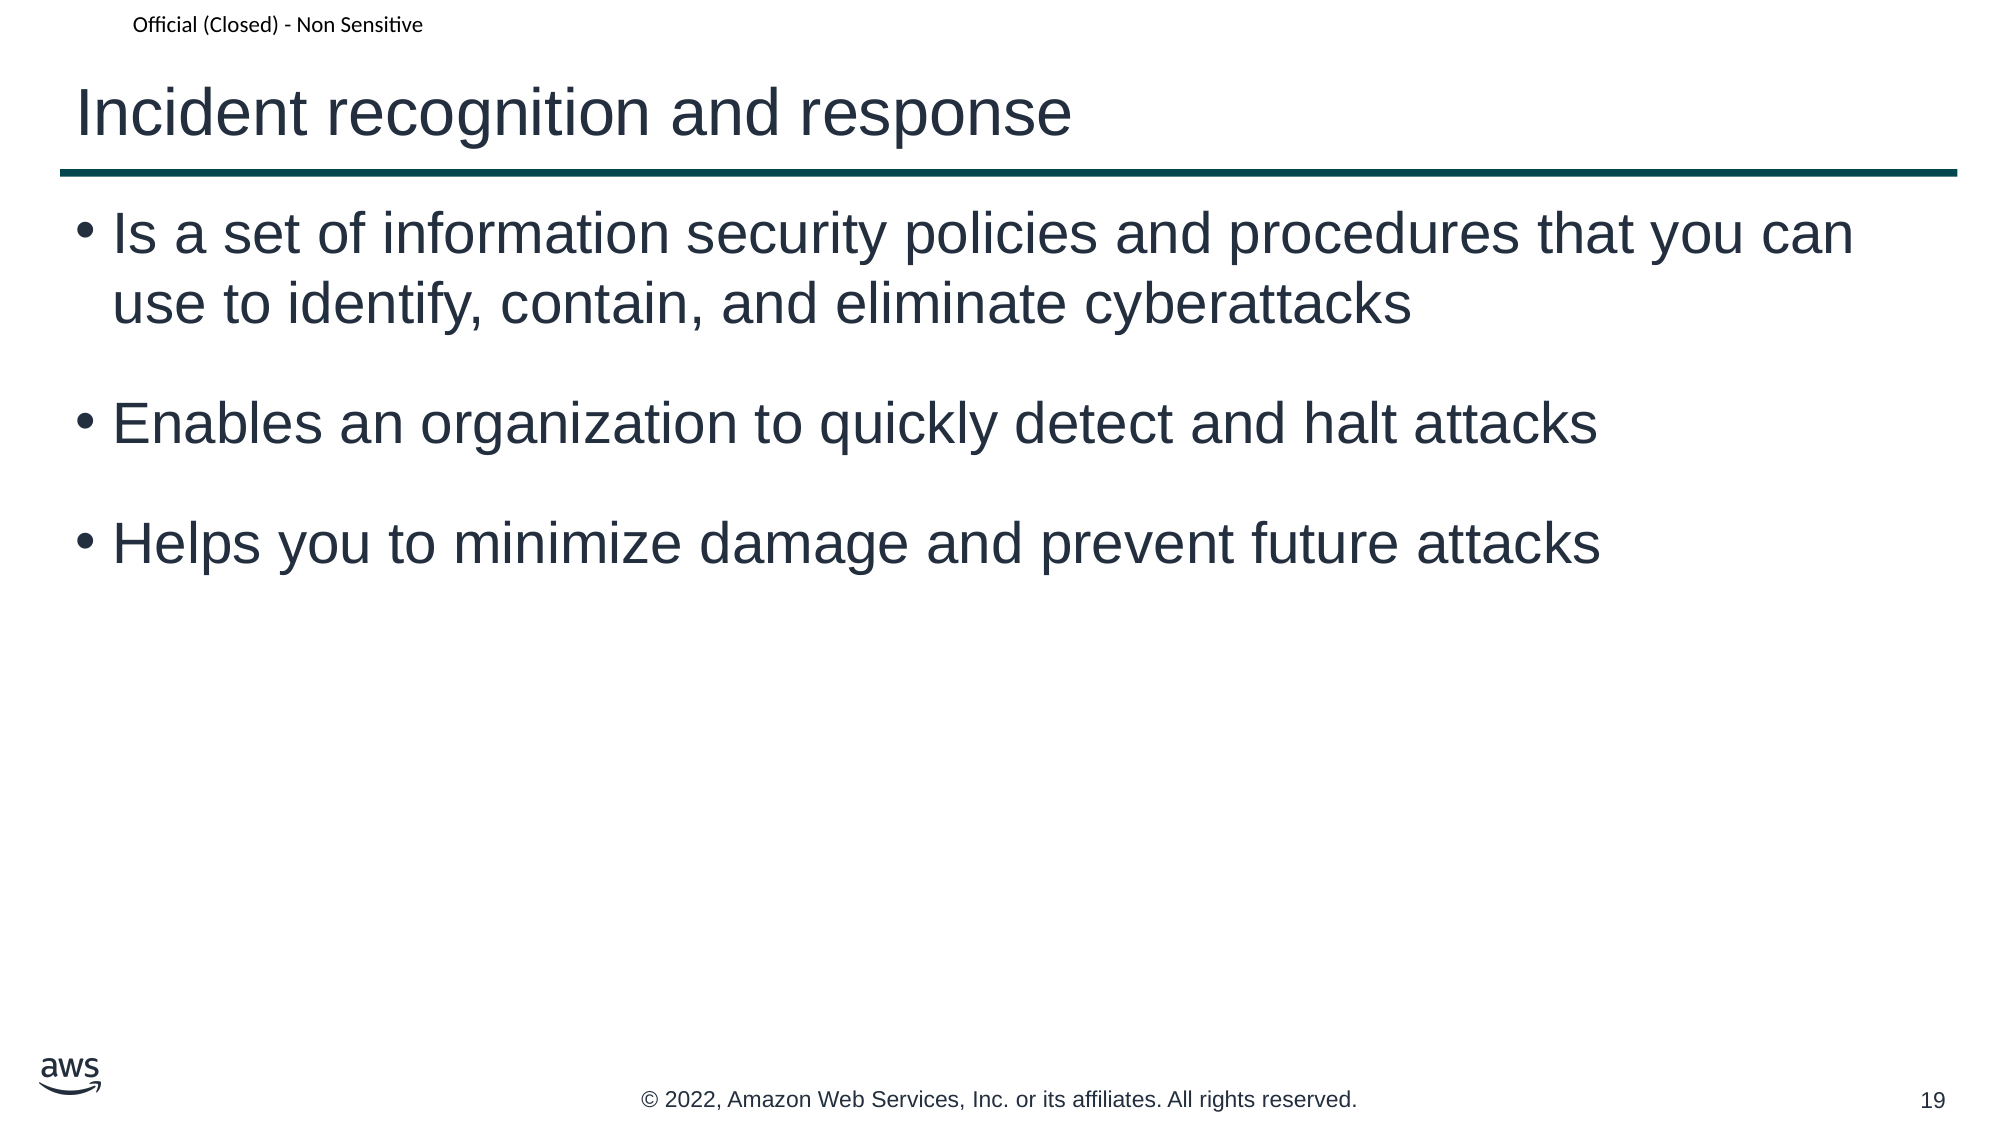

# Incident recognition and response
Is a set of information security policies and procedures that you can use to identify, contain, and eliminate cyberattacks
Enables an organization to quickly detect and halt attacks
Helps you to minimize damage and prevent future attacks
19